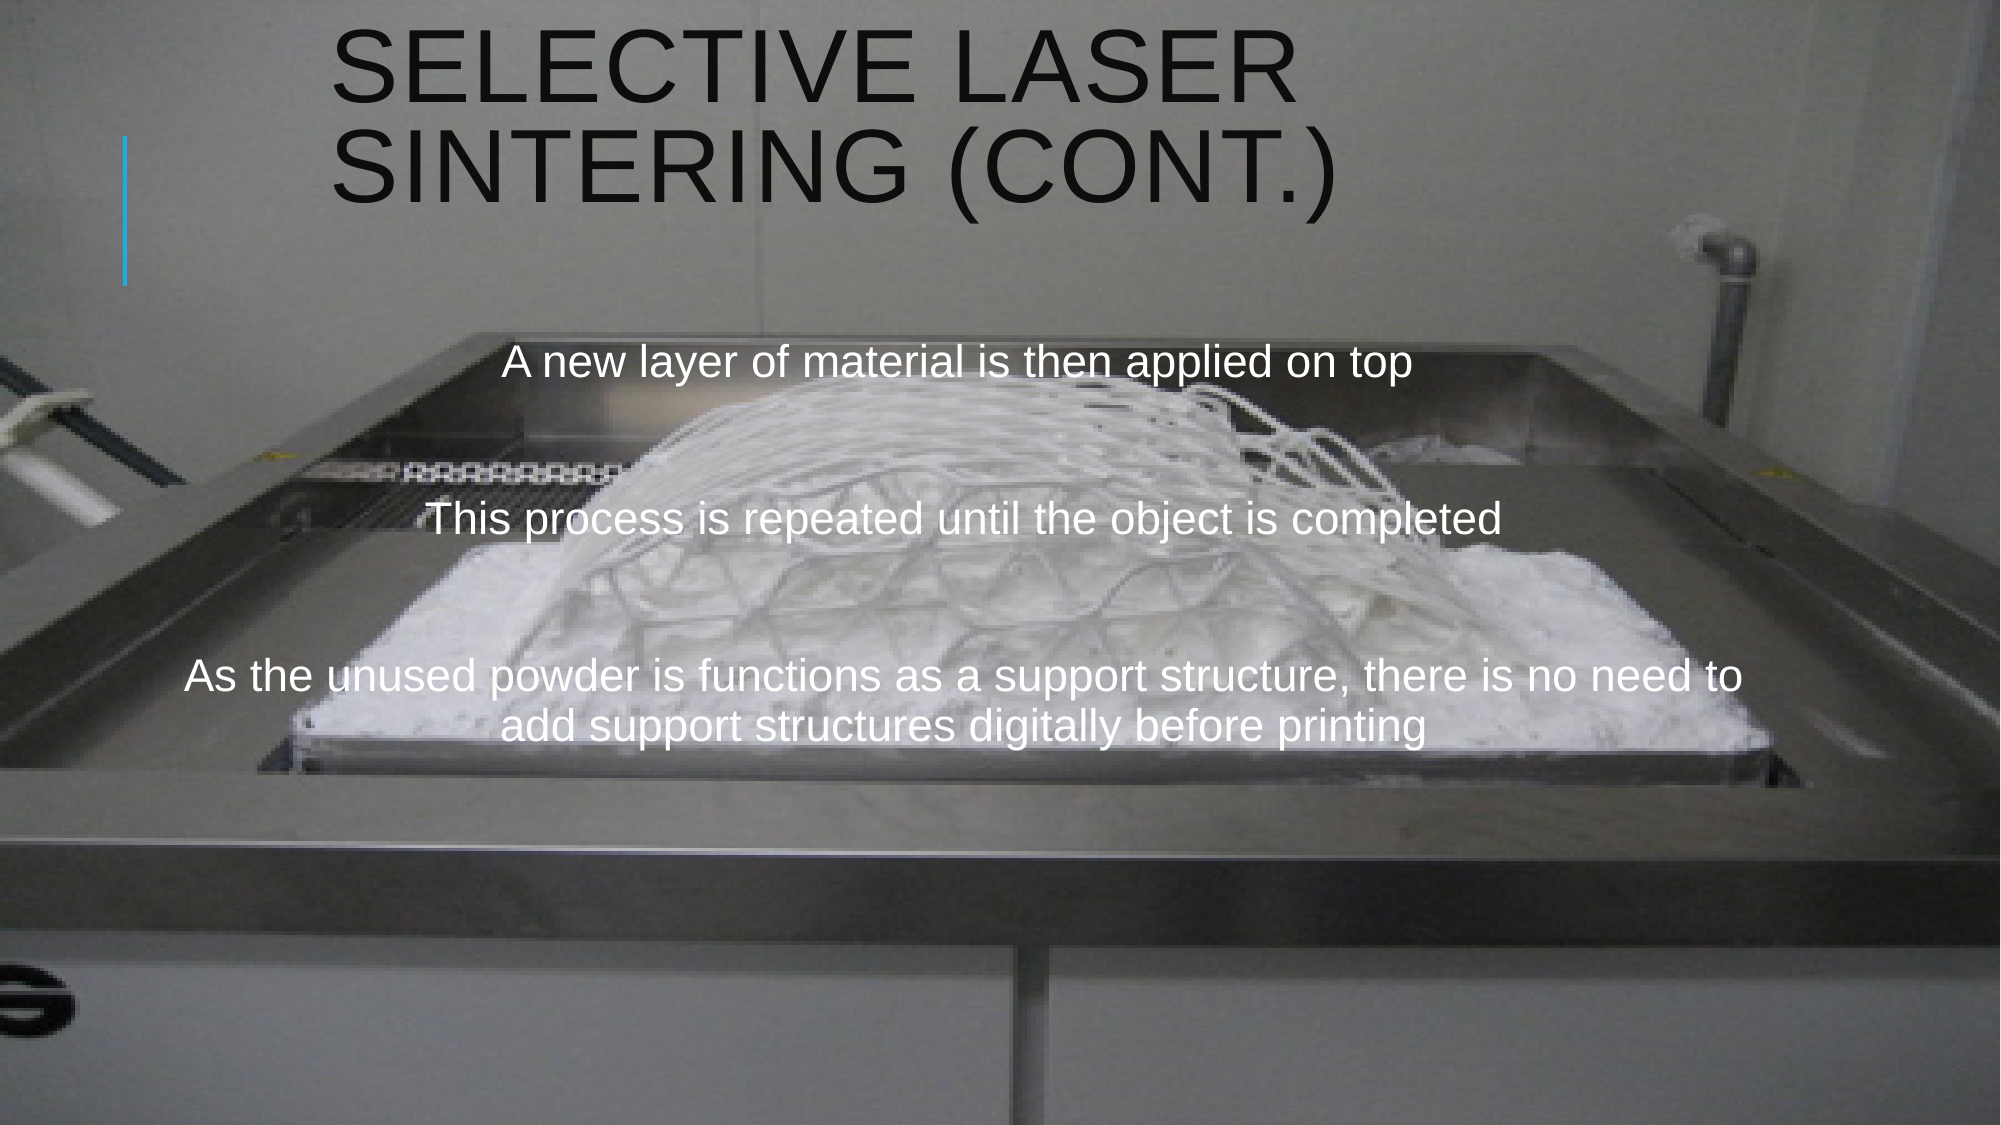

# Selective Laser Sintering (cont.)

A new layer of material is then applied on top

This process is repeated until the object is completed

As the unused powder is functions as a support structure, there is no need to add support structures digitally before printing